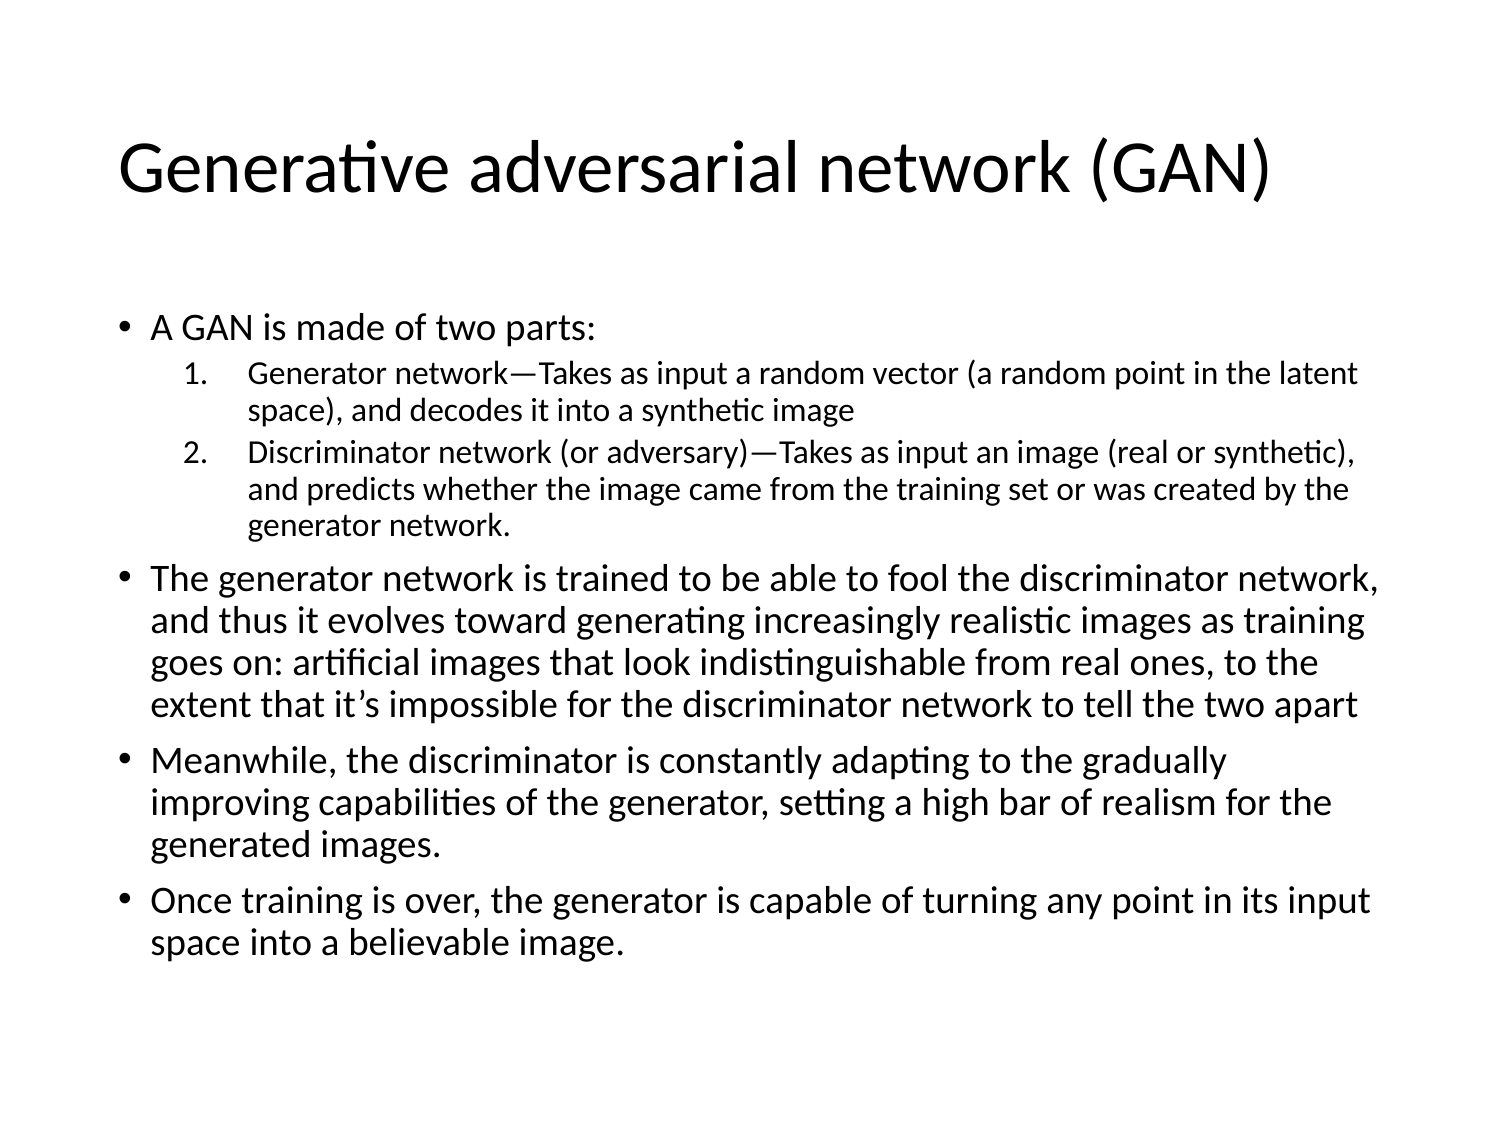

# Generative adversarial network (GAN)
A GAN is made of two parts:
Generator network—Takes as input a random vector (a random point in the latent space), and decodes it into a synthetic image
Discriminator network (or adversary)—Takes as input an image (real or synthetic), and predicts whether the image came from the training set or was created by the generator network.
The generator network is trained to be able to fool the discriminator network, and thus it evolves toward generating increasingly realistic images as training goes on: artificial images that look indistinguishable from real ones, to the extent that it’s impossible for the discriminator network to tell the two apart
Meanwhile, the discriminator is constantly adapting to the gradually improving capabilities of the generator, setting a high bar of realism for the generated images.
Once training is over, the generator is capable of turning any point in its input space into a believable image.